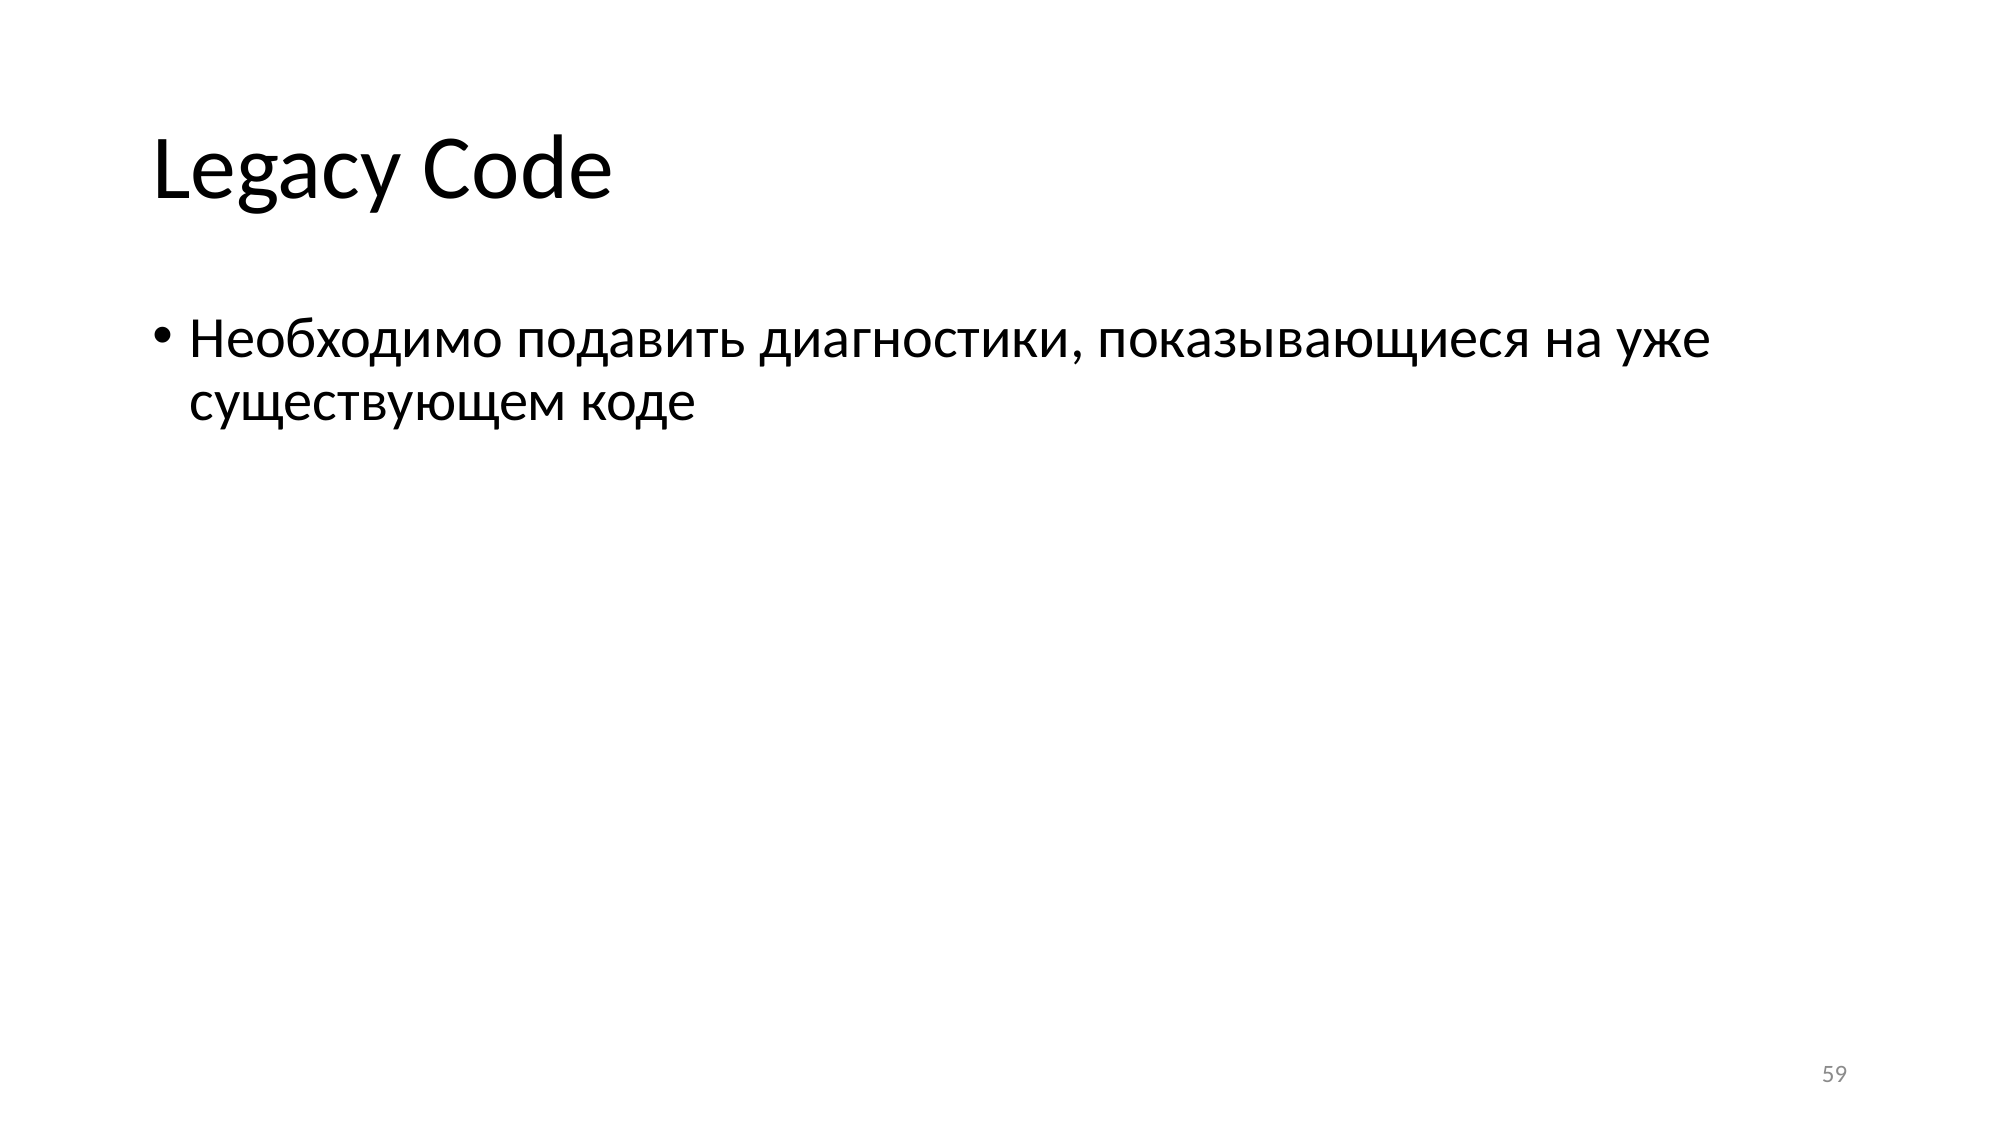

# Legacy Code
Необходимо подавить диагностики, показывающиеся на уже существующем коде
59